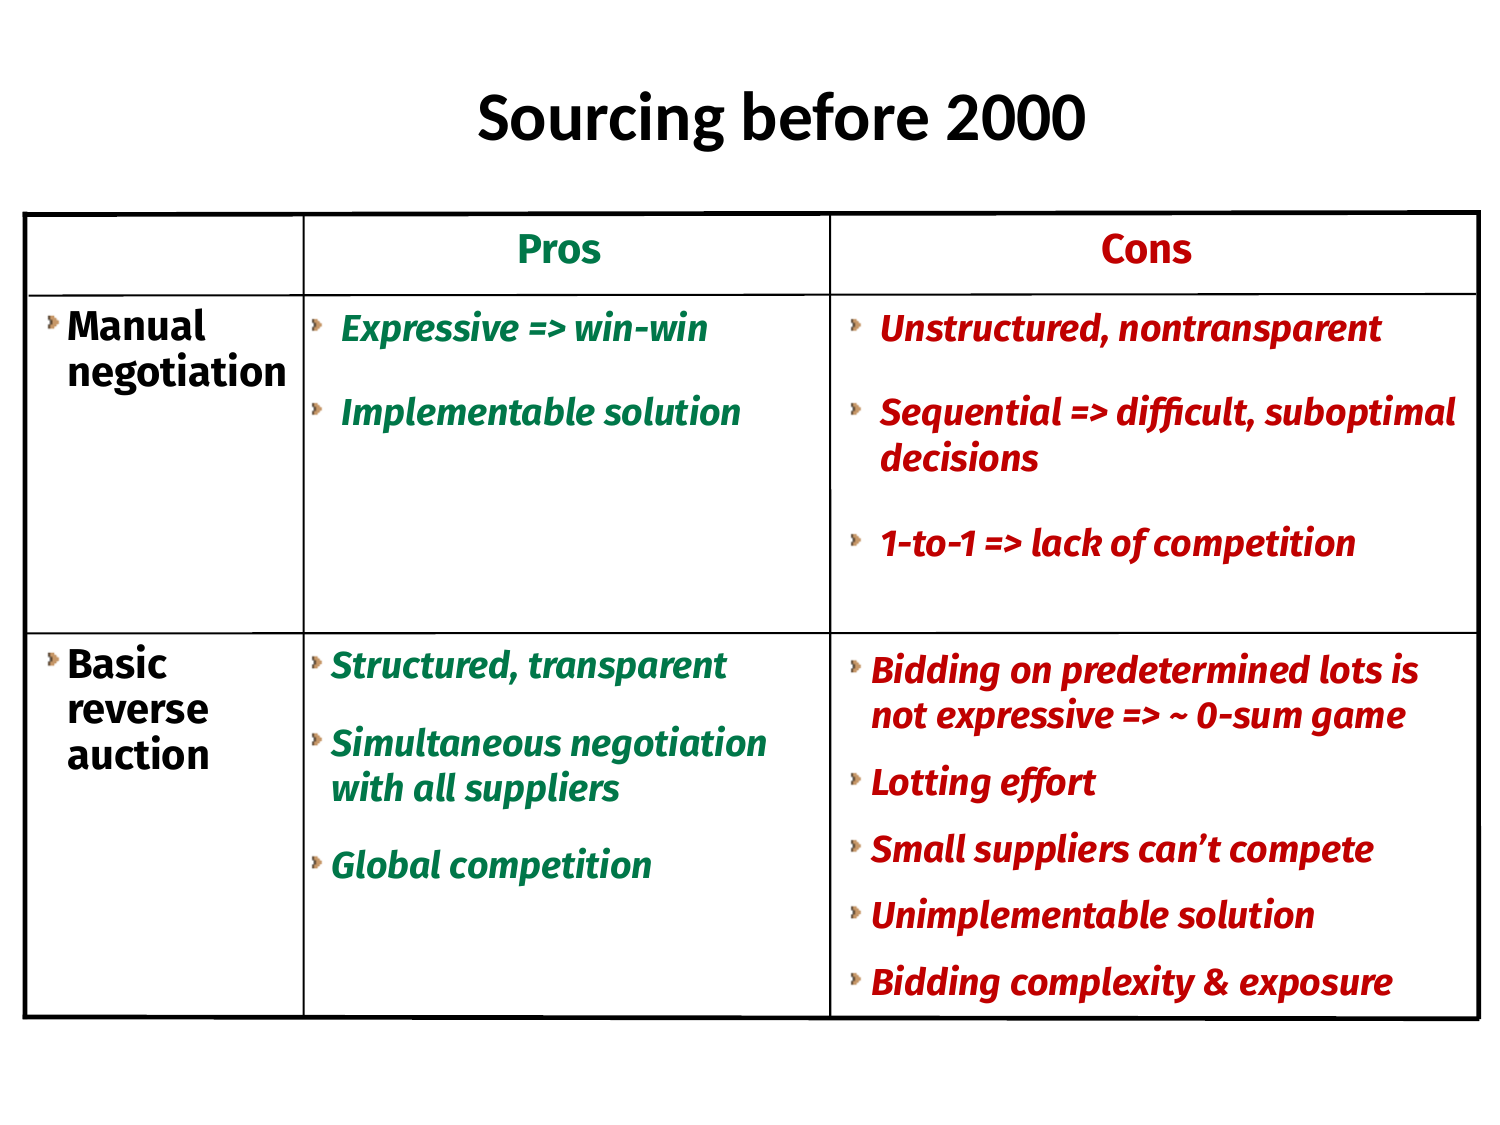

# Sourcing before 2000

Pros
Cons

Manual negotiation
Expressive => win-win
Implementable solution
Unstructured, nontransparent
Sequential => difficult, suboptimal decisions
1-to-1 => lack of competition

Basic reverse auction
Structured, transparent
Simultaneous negotiation with all suppliers
Global competition
Bidding on predetermined lots is not expressive => ~ 0-sum game
Lotting effort
Small suppliers can’t compete
Unimplementable solution
Bidding complexity & exposure